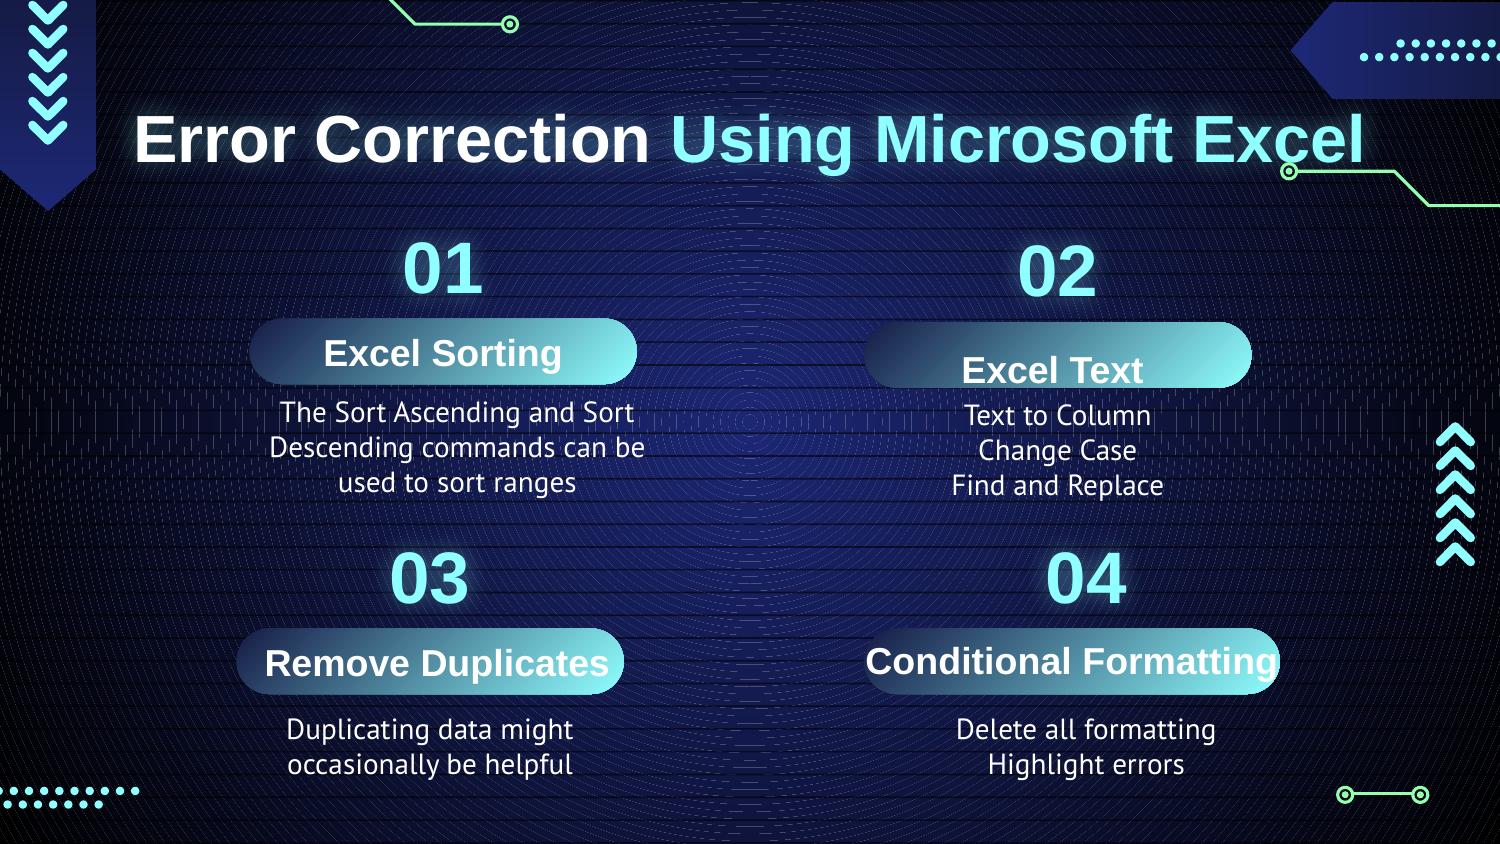

# Error Correction Using Microsoft Excel

01
02

Excel Sorting
Excel Text
The Sort Ascending and Sort Descending commands can be used to sort ranges
Text to Column
Change Case
Find and Replace
04
03

Conditional Formatting
Remove Duplicates
Duplicating data might occasionally be helpful
Delete all formatting
Highlight errors